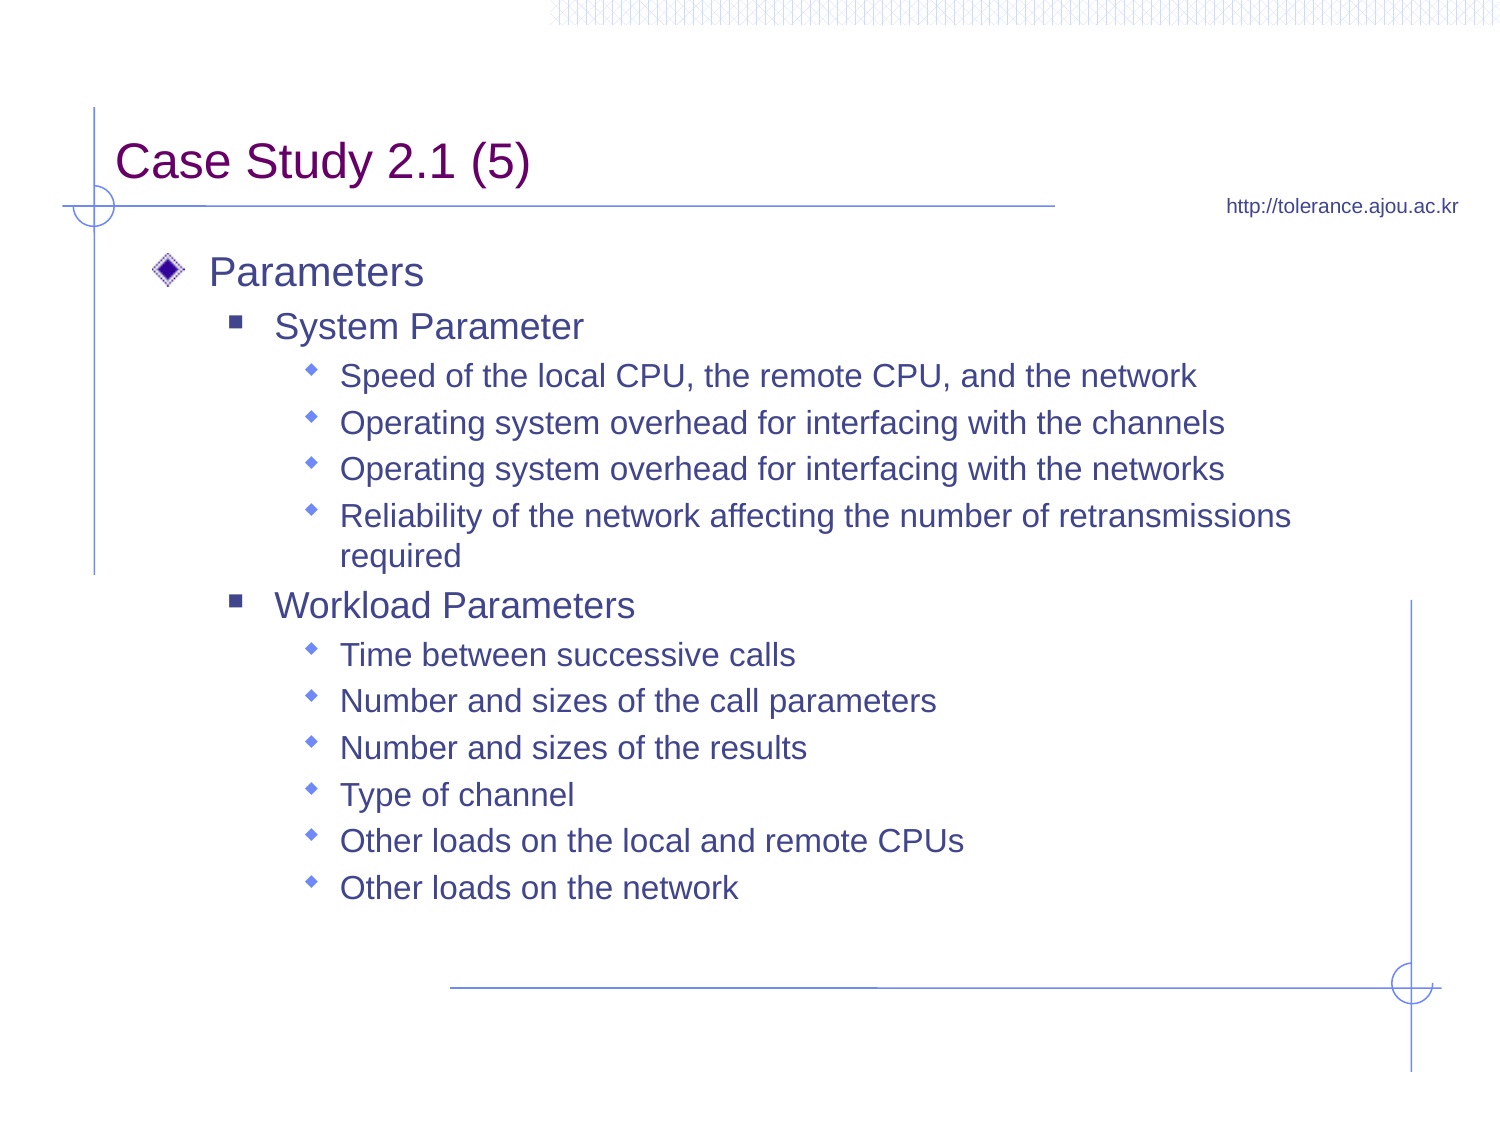

# Case Study 2.1 (5)
Parameters
System Parameter
Speed of the local CPU, the remote CPU, and the network
Operating system overhead for interfacing with the channels
Operating system overhead for interfacing with the networks
Reliability of the network affecting the number of retransmissions required
Workload Parameters
Time between successive calls
Number and sizes of the call parameters
Number and sizes of the results
Type of channel
Other loads on the local and remote CPUs
Other loads on the network